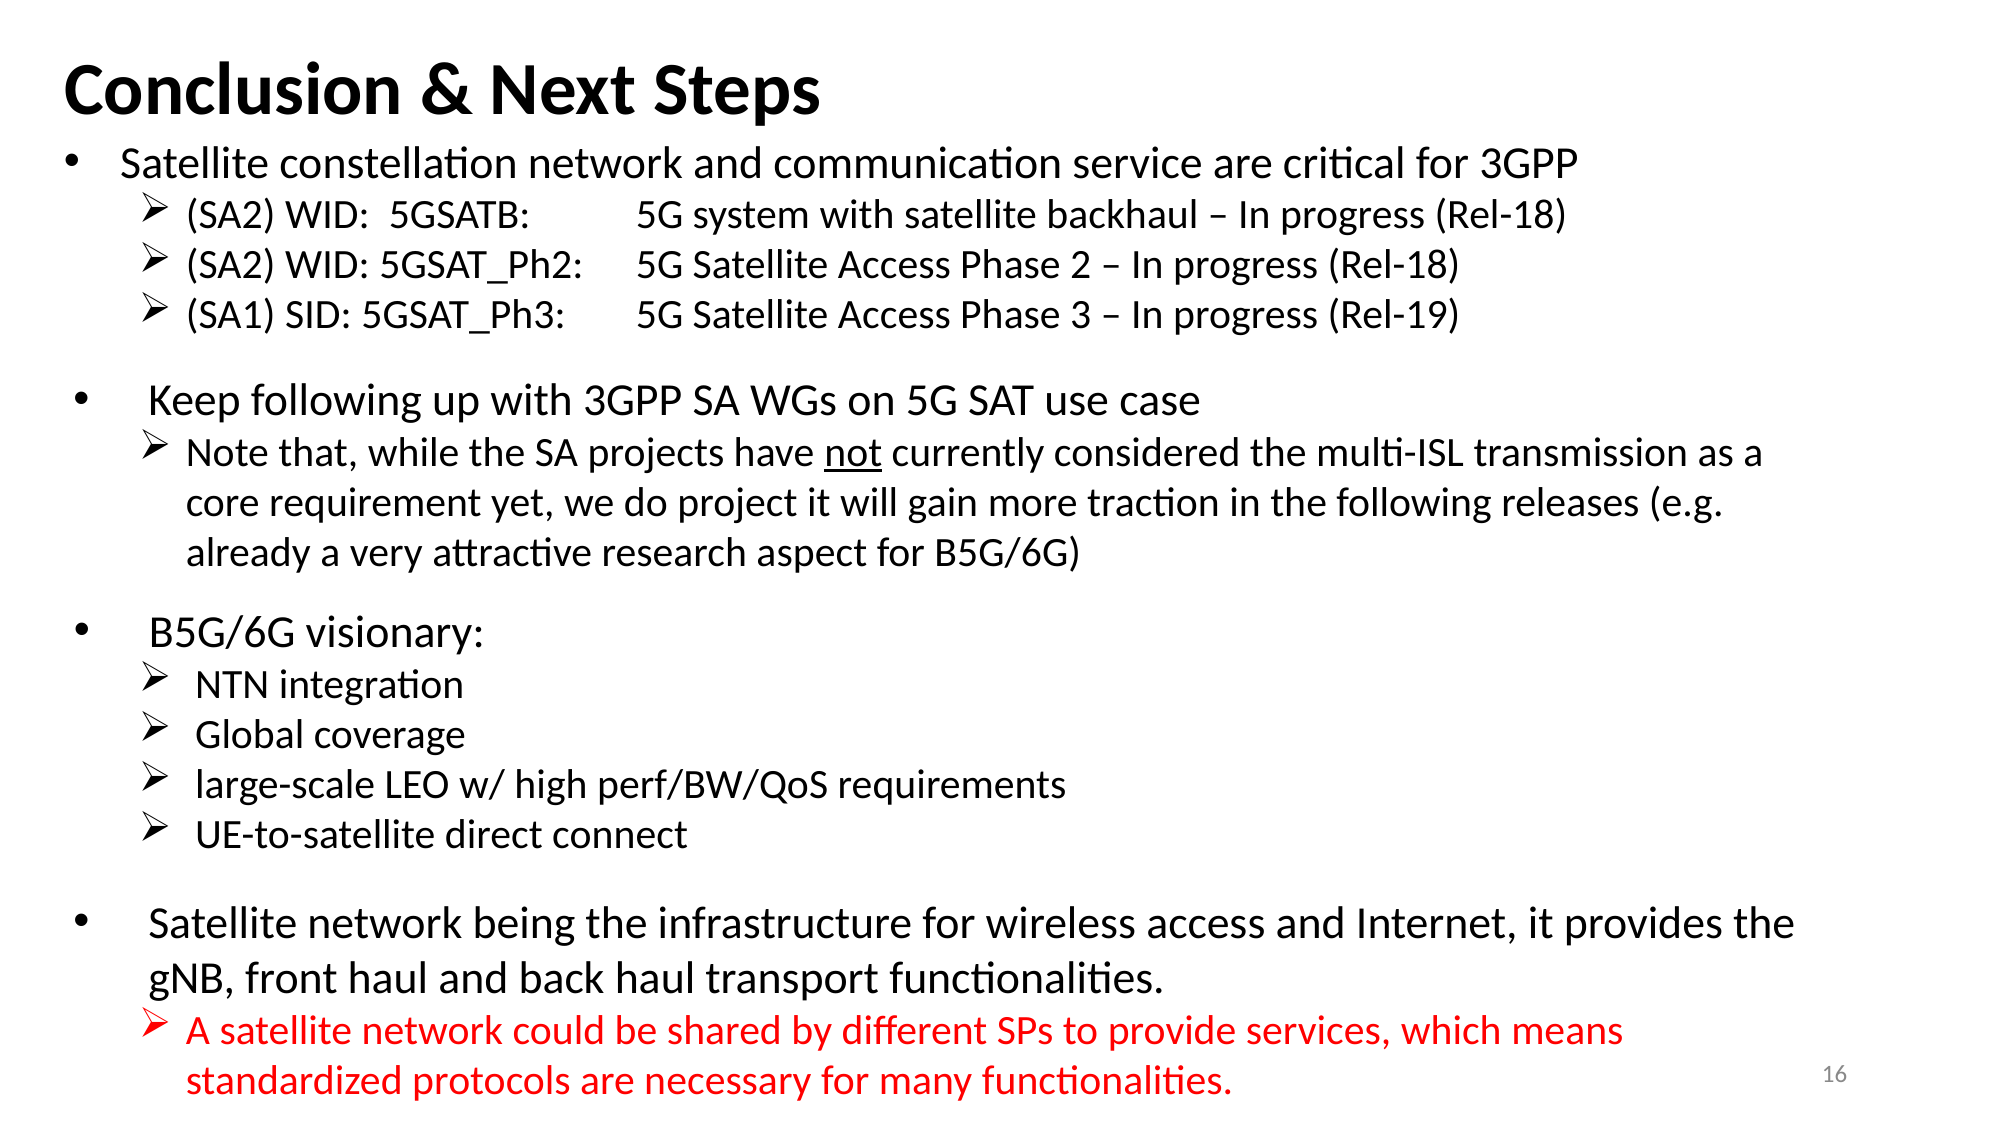

# Conclusion & Next Steps
Satellite constellation network and communication service are critical for 3GPP
(SA2) WID:  5GSATB:	5G system with satellite backhaul – In progress (Rel-18)
(SA2) WID: 5GSAT_Ph2:	5G Satellite Access Phase 2 – In progress (Rel-18)
(SA1) SID: 5GSAT_Ph3:	5G Satellite Access Phase 3 – In progress (Rel-19)
Keep following up with 3GPP SA WGs on 5G SAT use case
Note that, while the SA projects have not currently considered the multi-ISL transmission as a core requirement yet, we do project it will gain more traction in the following releases (e.g. already a very attractive research aspect for B5G/6G)
B5G/6G visionary:
NTN integration
Global coverage
large-scale LEO w/ high perf/BW/QoS requirements
UE-to-satellite direct connect
Satellite network being the infrastructure for wireless access and Internet, it provides the gNB, front haul and back haul transport functionalities.
A satellite network could be shared by different SPs to provide services, which means standardized protocols are necessary for many functionalities.
16